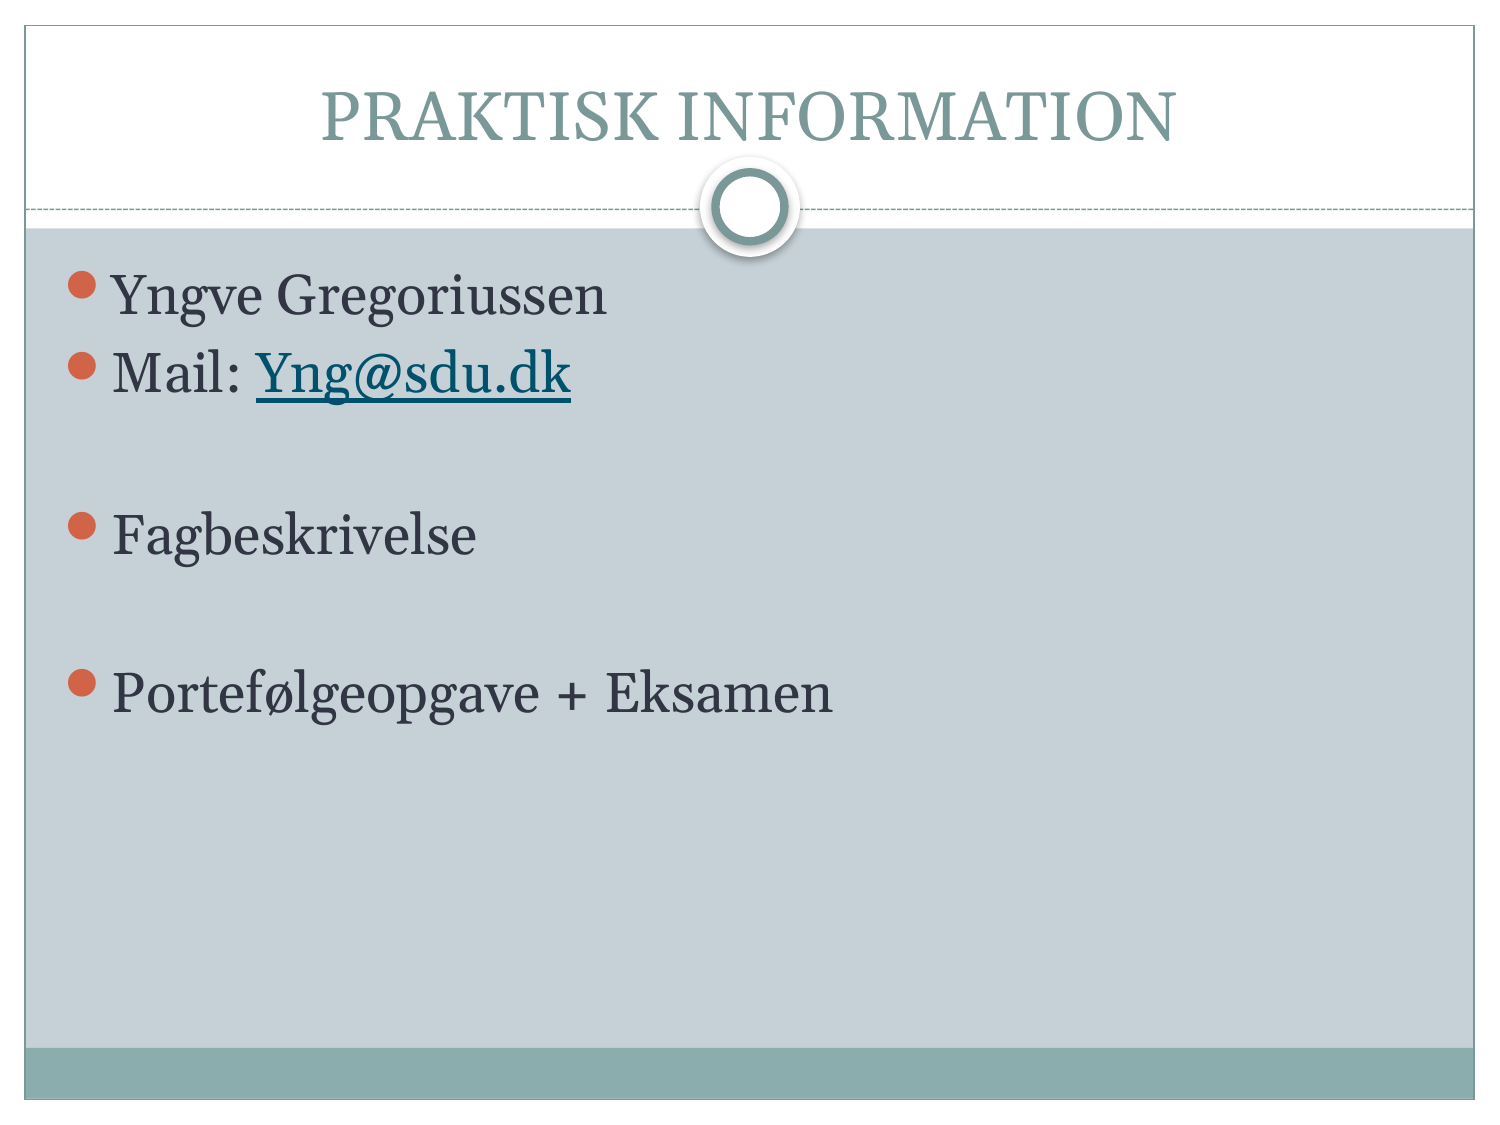

# PRAKTISK INFORMATION
Yngve Gregoriussen
Mail: Yng@sdu.dk

Fagbeskrivelse

Portefølgeopgave + Eksamen